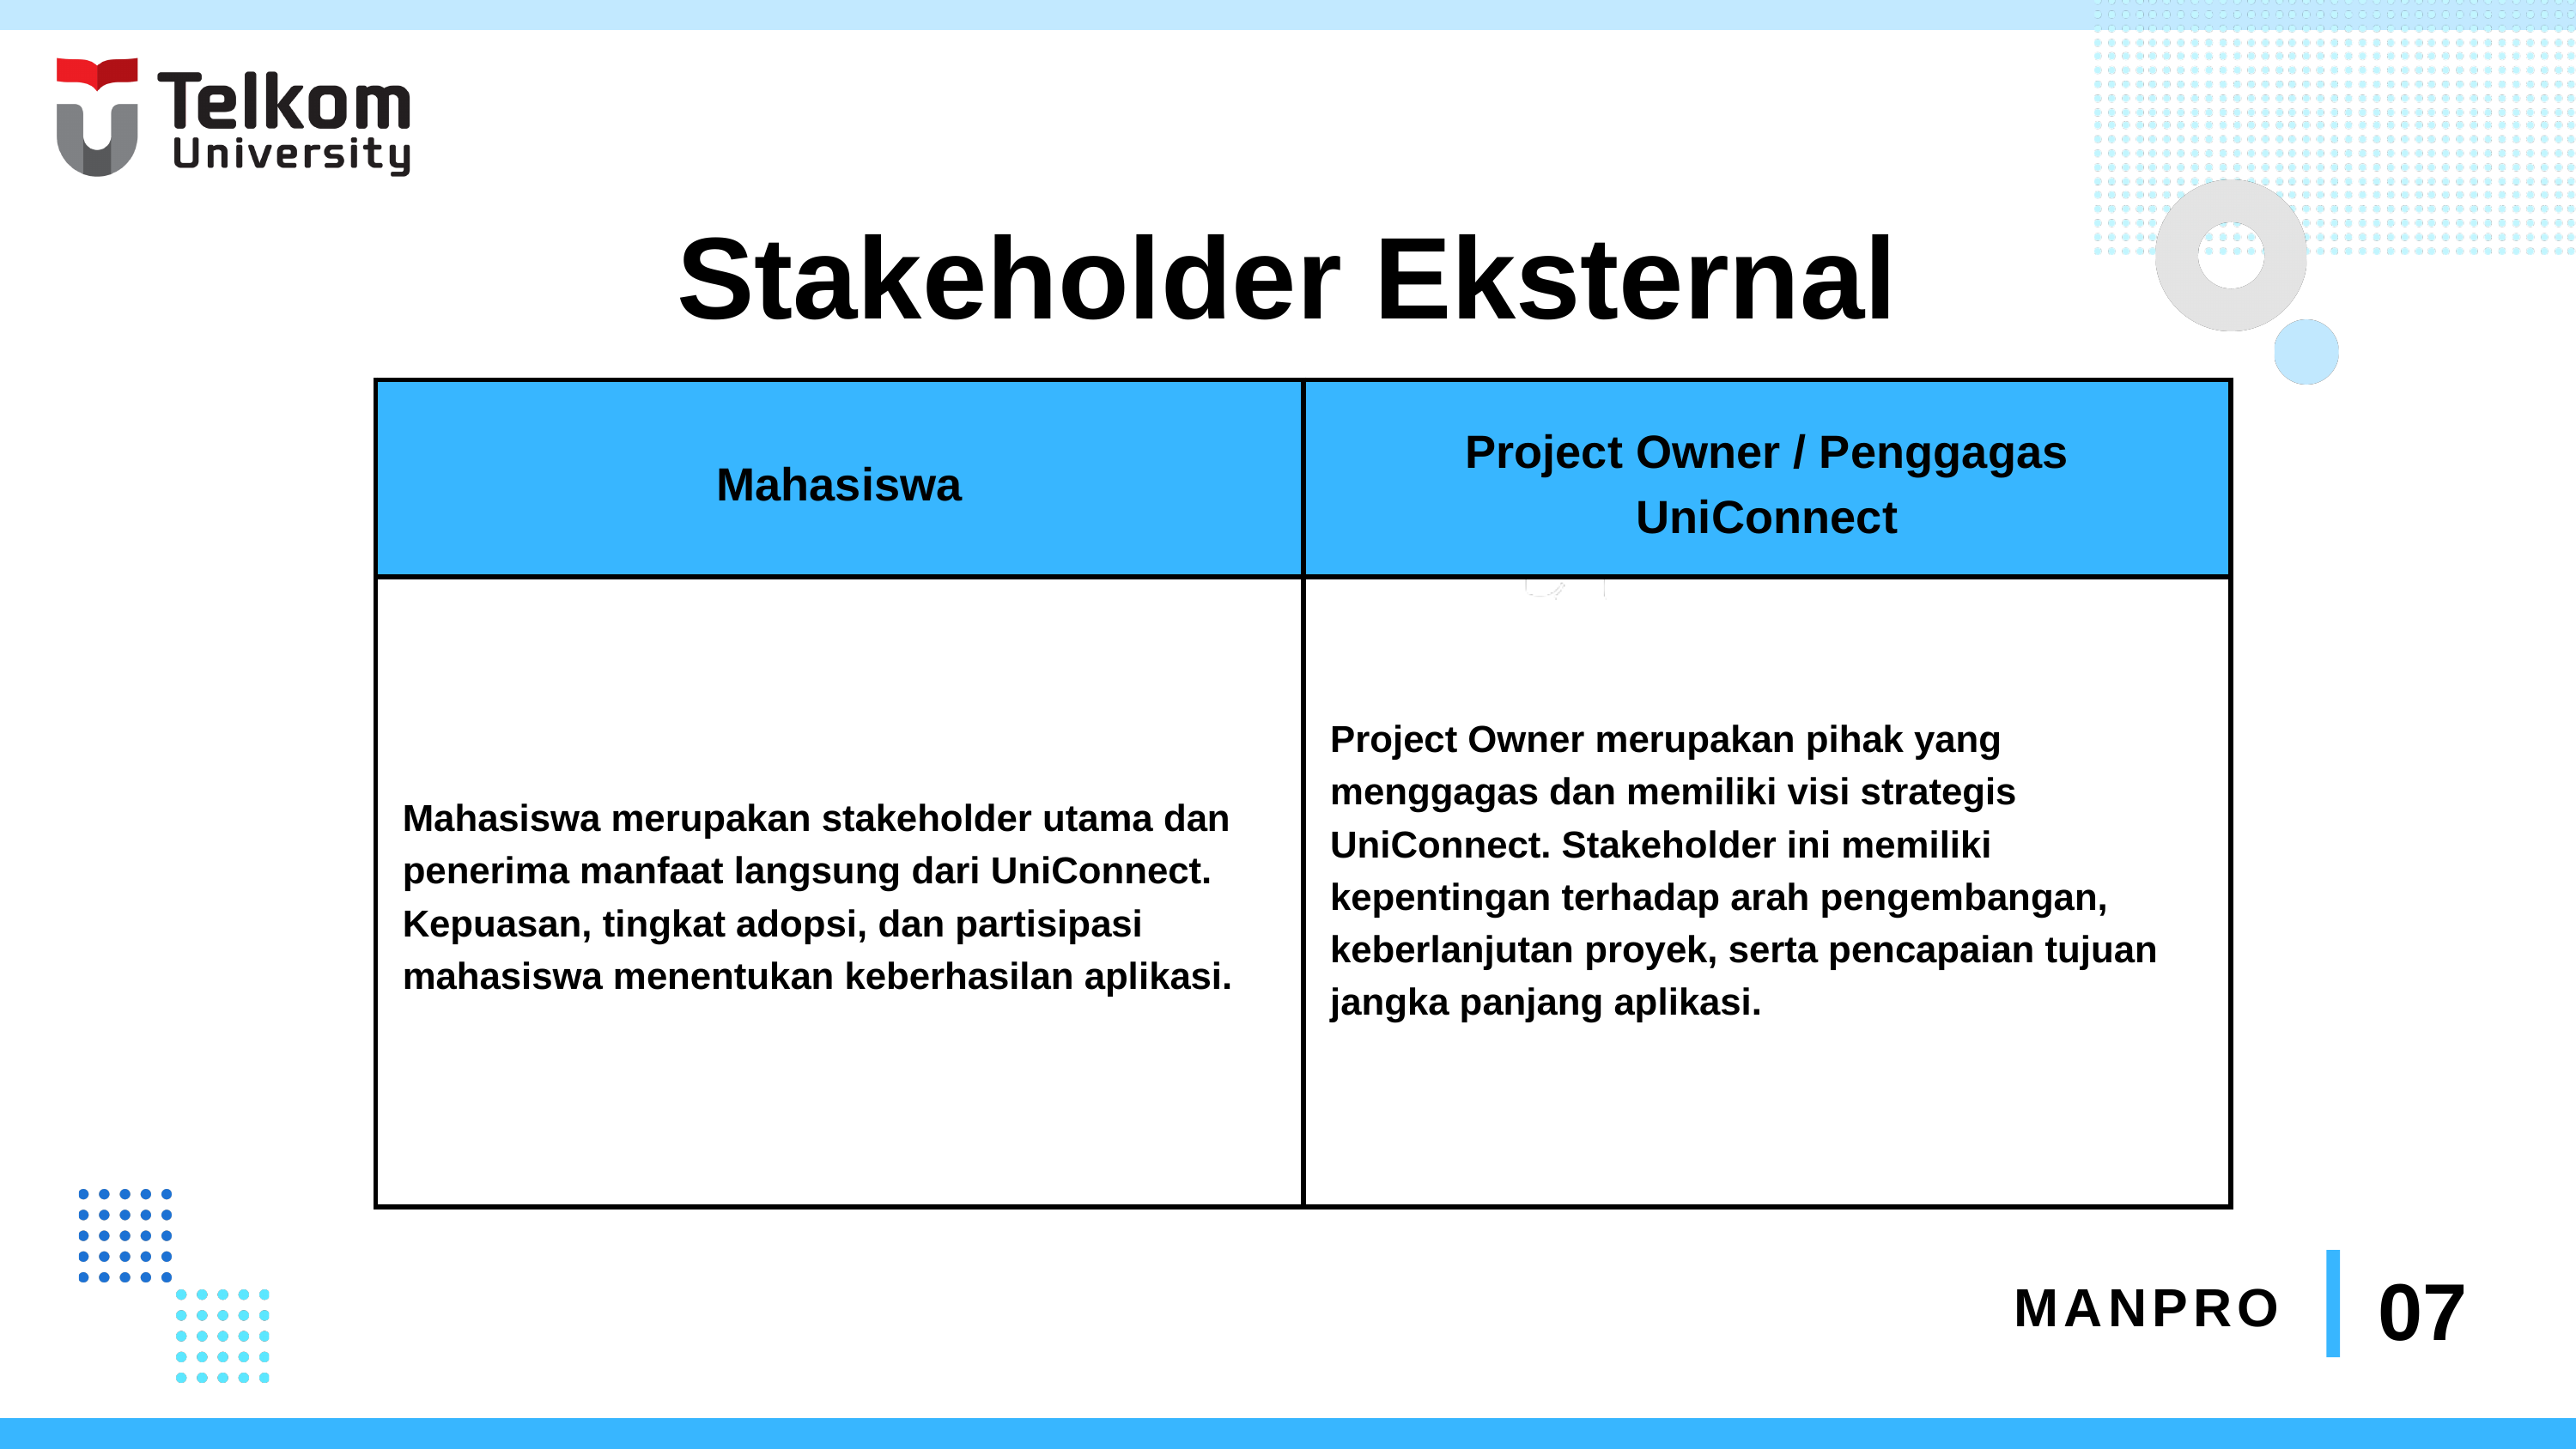

Stakeholder Eksternal

| Mahasiswa | Project Owner / Penggagas UniConnect |
| --- | --- |
| Mahasiswa merupakan stakeholder utama dan penerima manfaat langsung dari UniConnect. Kepuasan, tingkat adopsi, dan partisipasi mahasiswa menentukan keberhasilan aplikasi. | Project Owner merupakan pihak yang menggagas dan memiliki visi strategis UniConnect. Stakeholder ini memiliki kepentingan terhadap arah pengembangan, keberlanjutan proyek, serta pencapaian tujuan jangka panjang aplikasi. |

07

MANPRO